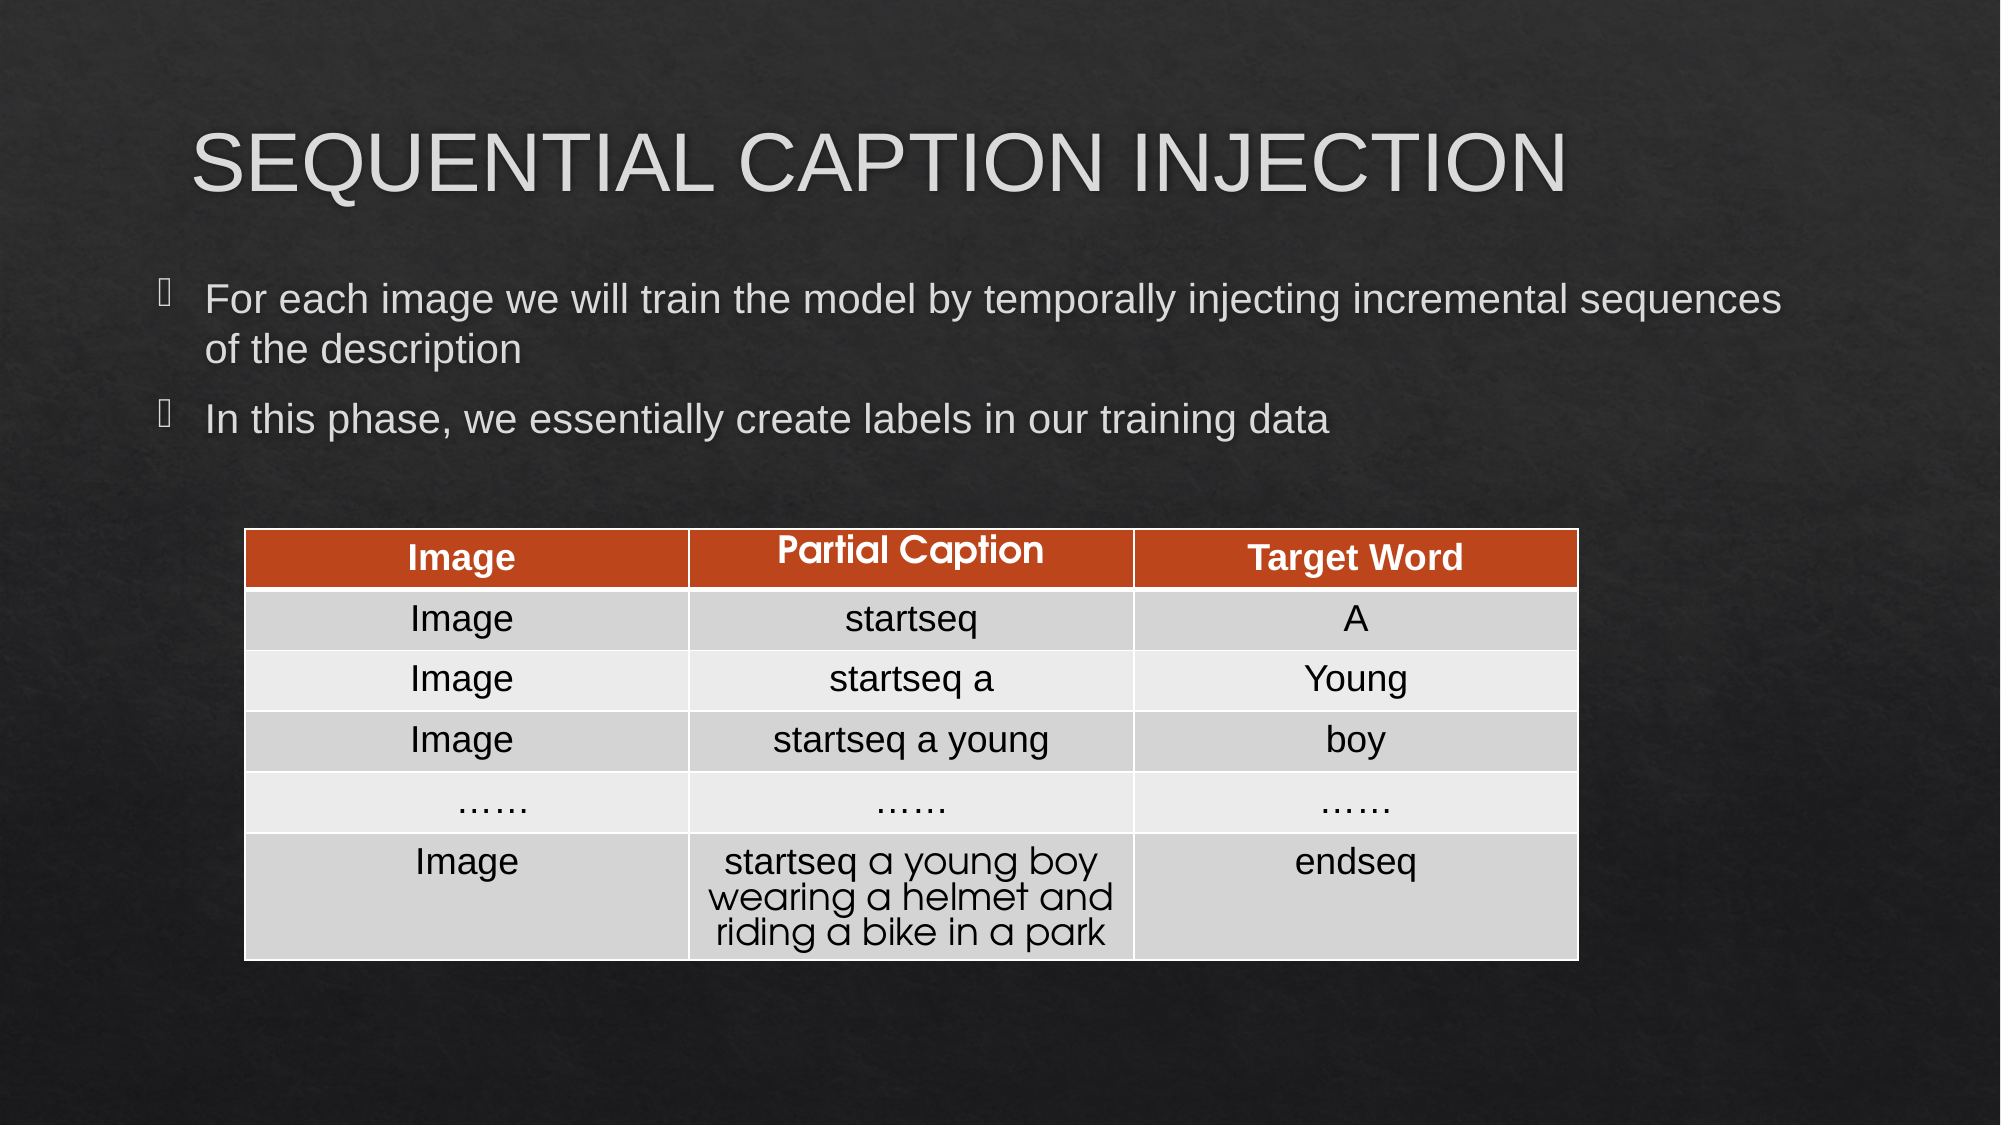

For each image we will train the model by temporally injecting incremental sequences of the description
In this phase, we essentially create labels in our training data

# SEQUENTIAL CAPTION INJECTION
| Image | Partial Caption | Target Word |
| --- | --- | --- |
| Image | startseq | A |
| Image | startseq a | Young |
| Image | startseq a young | boy |
| …… | …… | …… |
| Image | startseq a young boy wearing a helmet and riding a bike in a park | endseq |